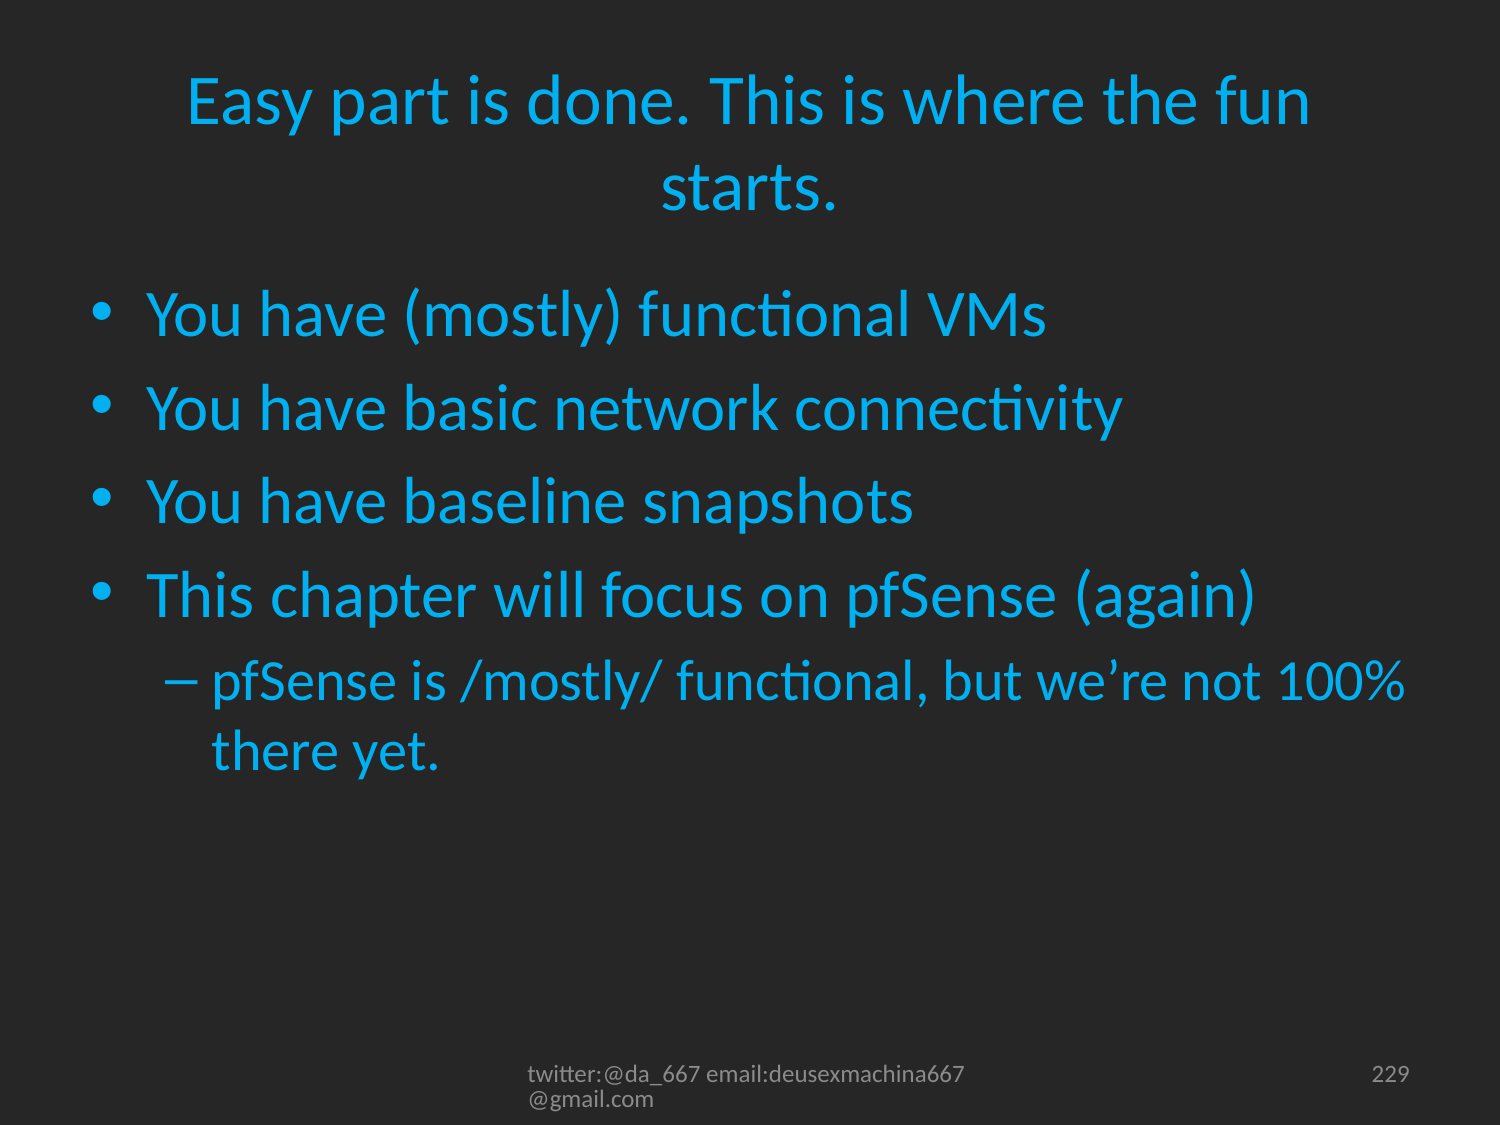

# Easy part is done. This is where the fun starts.
You have (mostly) functional VMs
You have basic network connectivity
You have baseline snapshots
This chapter will focus on pfSense (again)
pfSense is /mostly/ functional, but we’re not 100% there yet.

twitter:@da_667 email:deusexmachina667@gmail.com
229